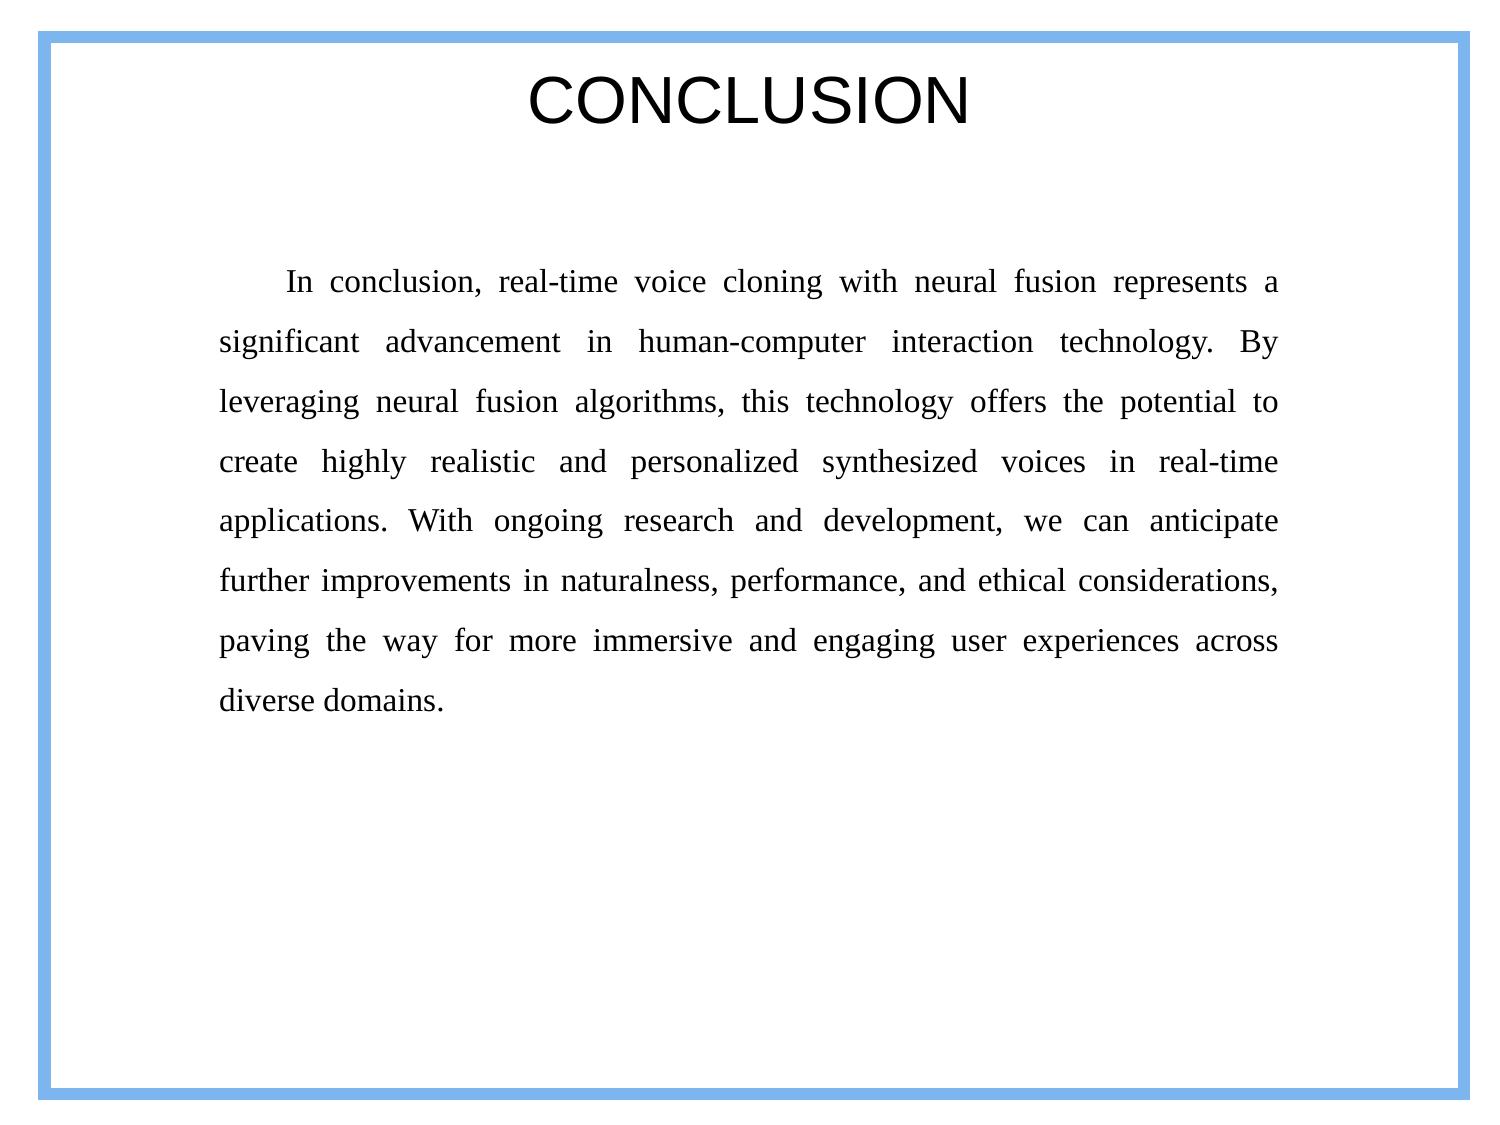

# CONCLUSION
In conclusion, real-time voice cloning with neural fusion represents a significant advancement in human-computer interaction technology. By leveraging neural fusion algorithms, this technology offers the potential to create highly realistic and personalized synthesized voices in real-time applications. With ongoing research and development, we can anticipate further improvements in naturalness, performance, and ethical considerations, paving the way for more immersive and engaging user experiences across diverse domains.